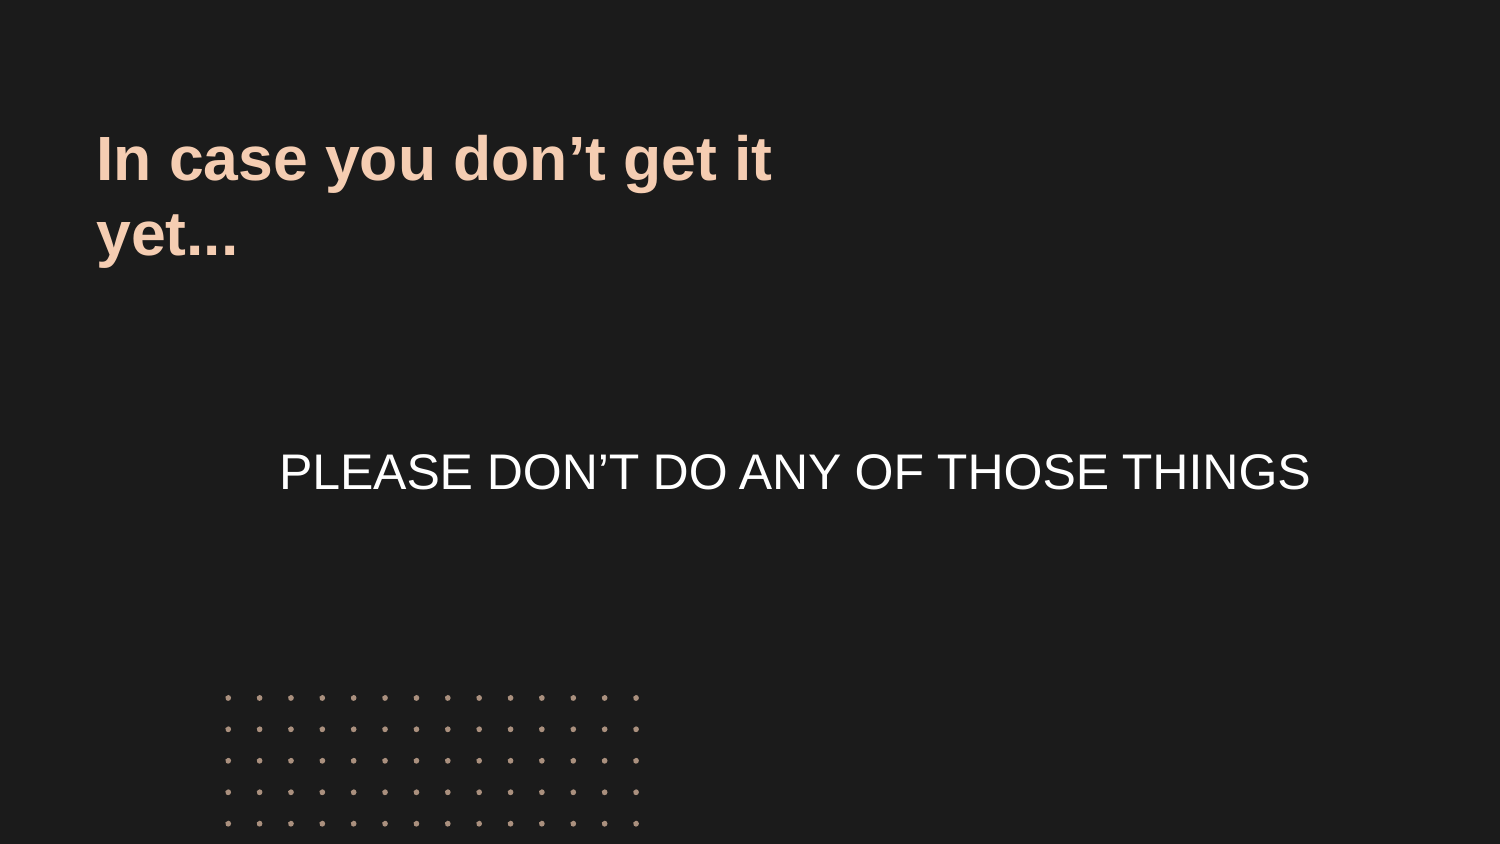

# In case you don’t get it yet...
PLEASE DON’T DO ANY OF THOSE THINGS